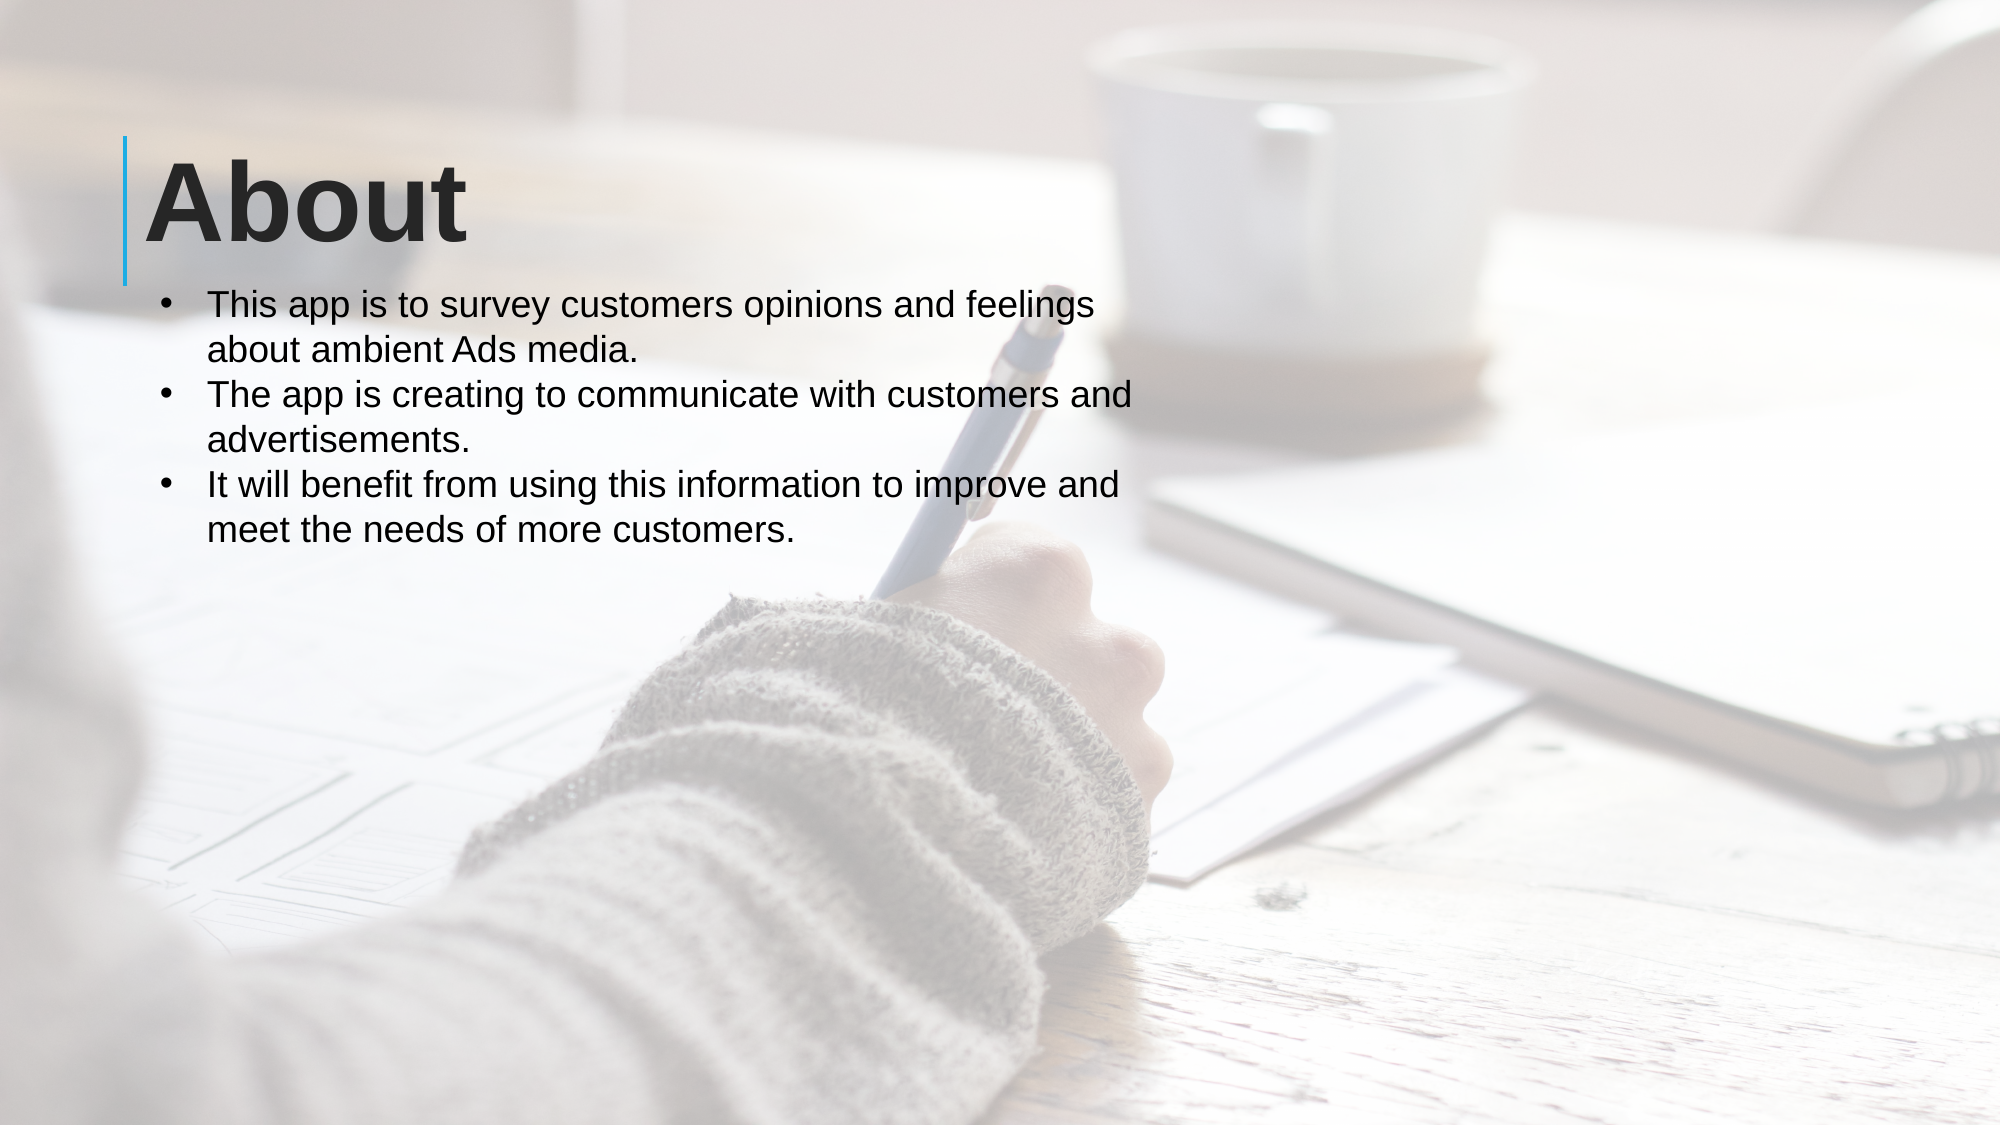

About
This app is to survey customers opinions and feelings about ambient Ads media.
The app is creating to communicate with customers and advertisements.
It will benefit from using this information to improve and meet the needs of more customers.